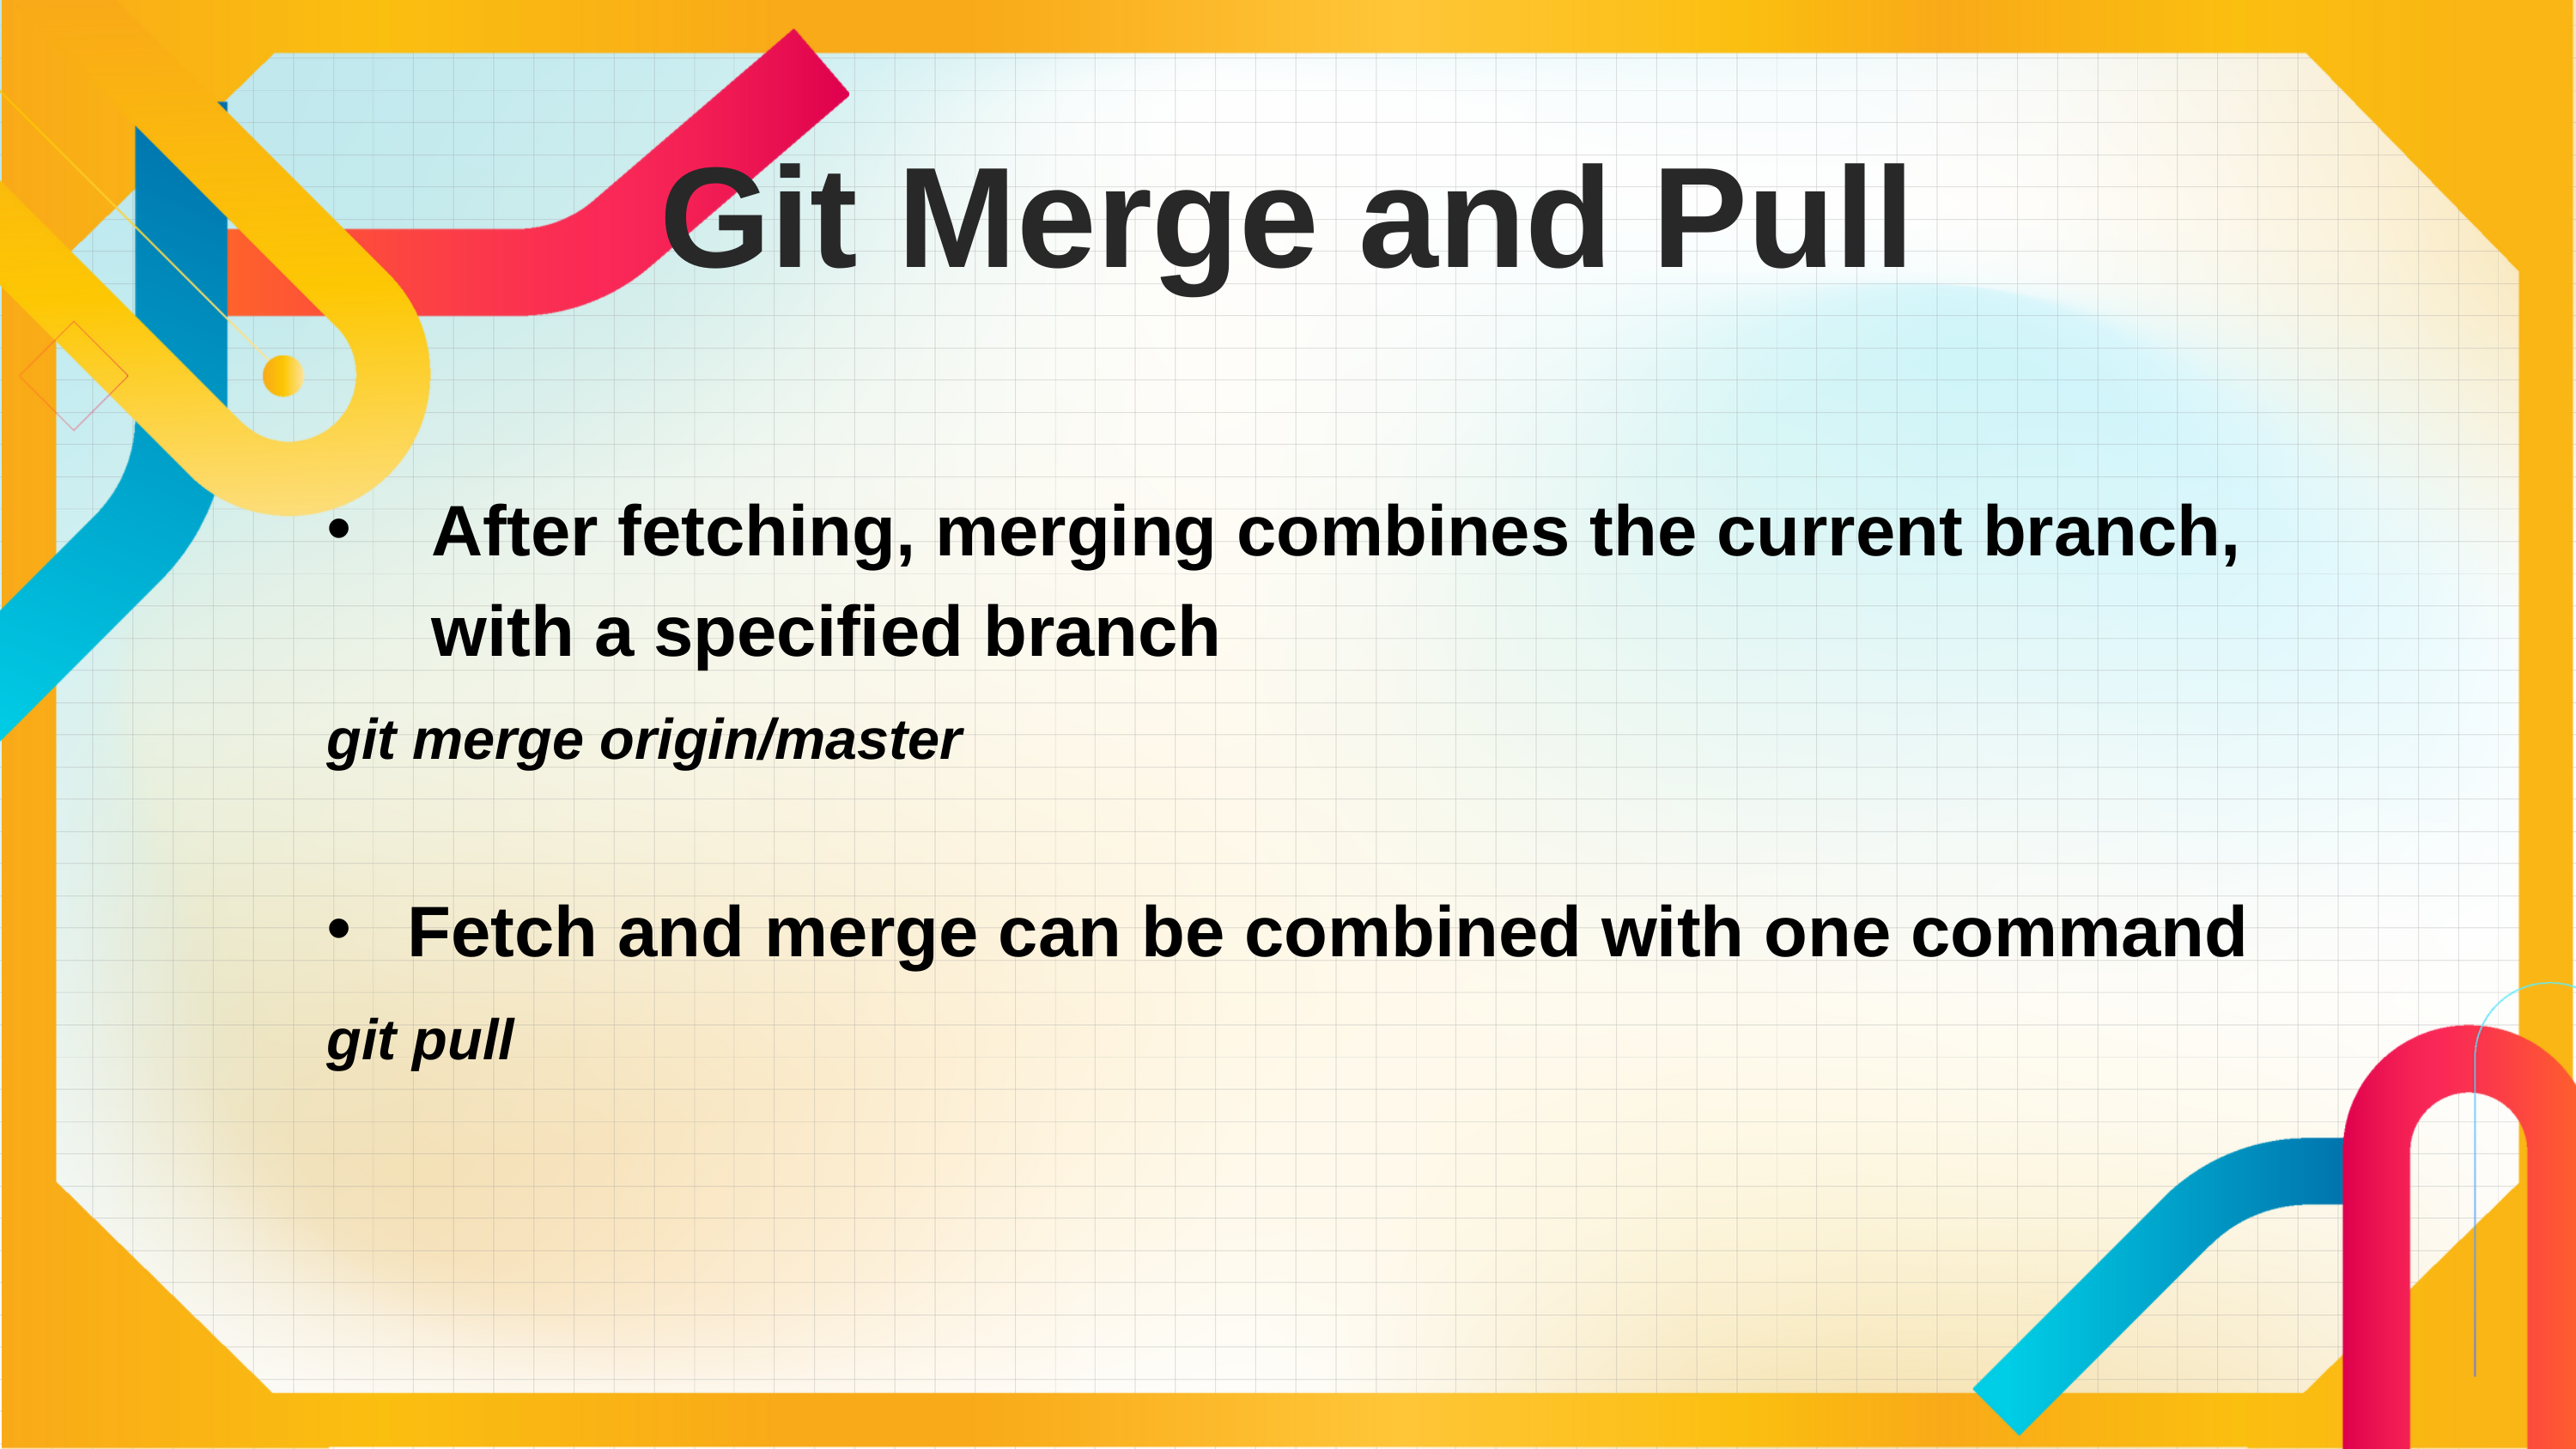

Git Merge and Pull
After fetching, merging combines the current branch, with a specified branch
git merge origin/master

Fetch and merge can be combined with one command
git pull